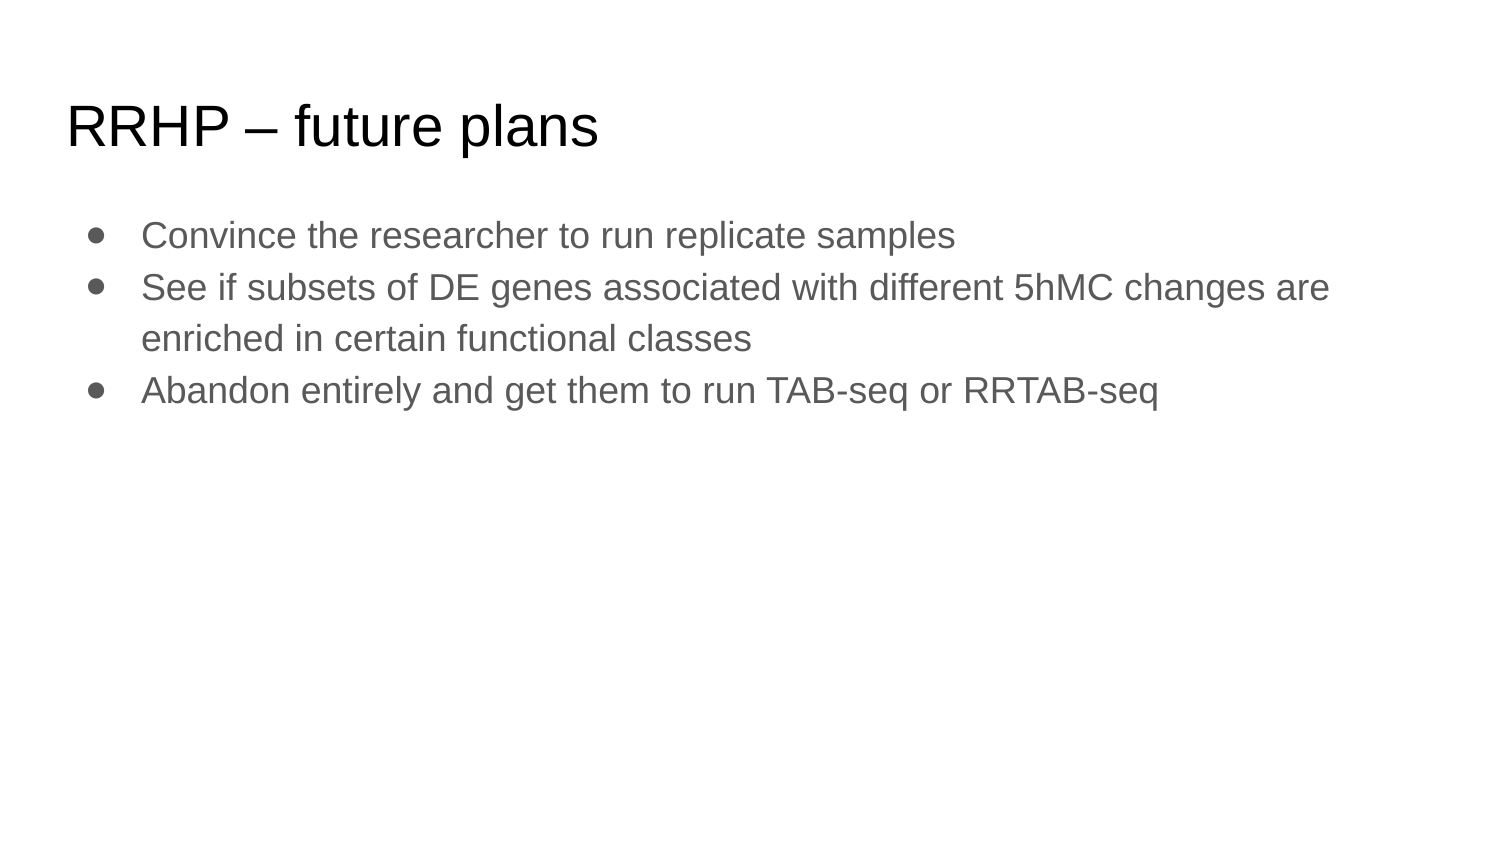

# RRHP – future plans
Convince the researcher to run replicate samples
See if subsets of DE genes associated with different 5hMC changes are enriched in certain functional classes
Abandon entirely and get them to run TAB-seq or RRTAB-seq